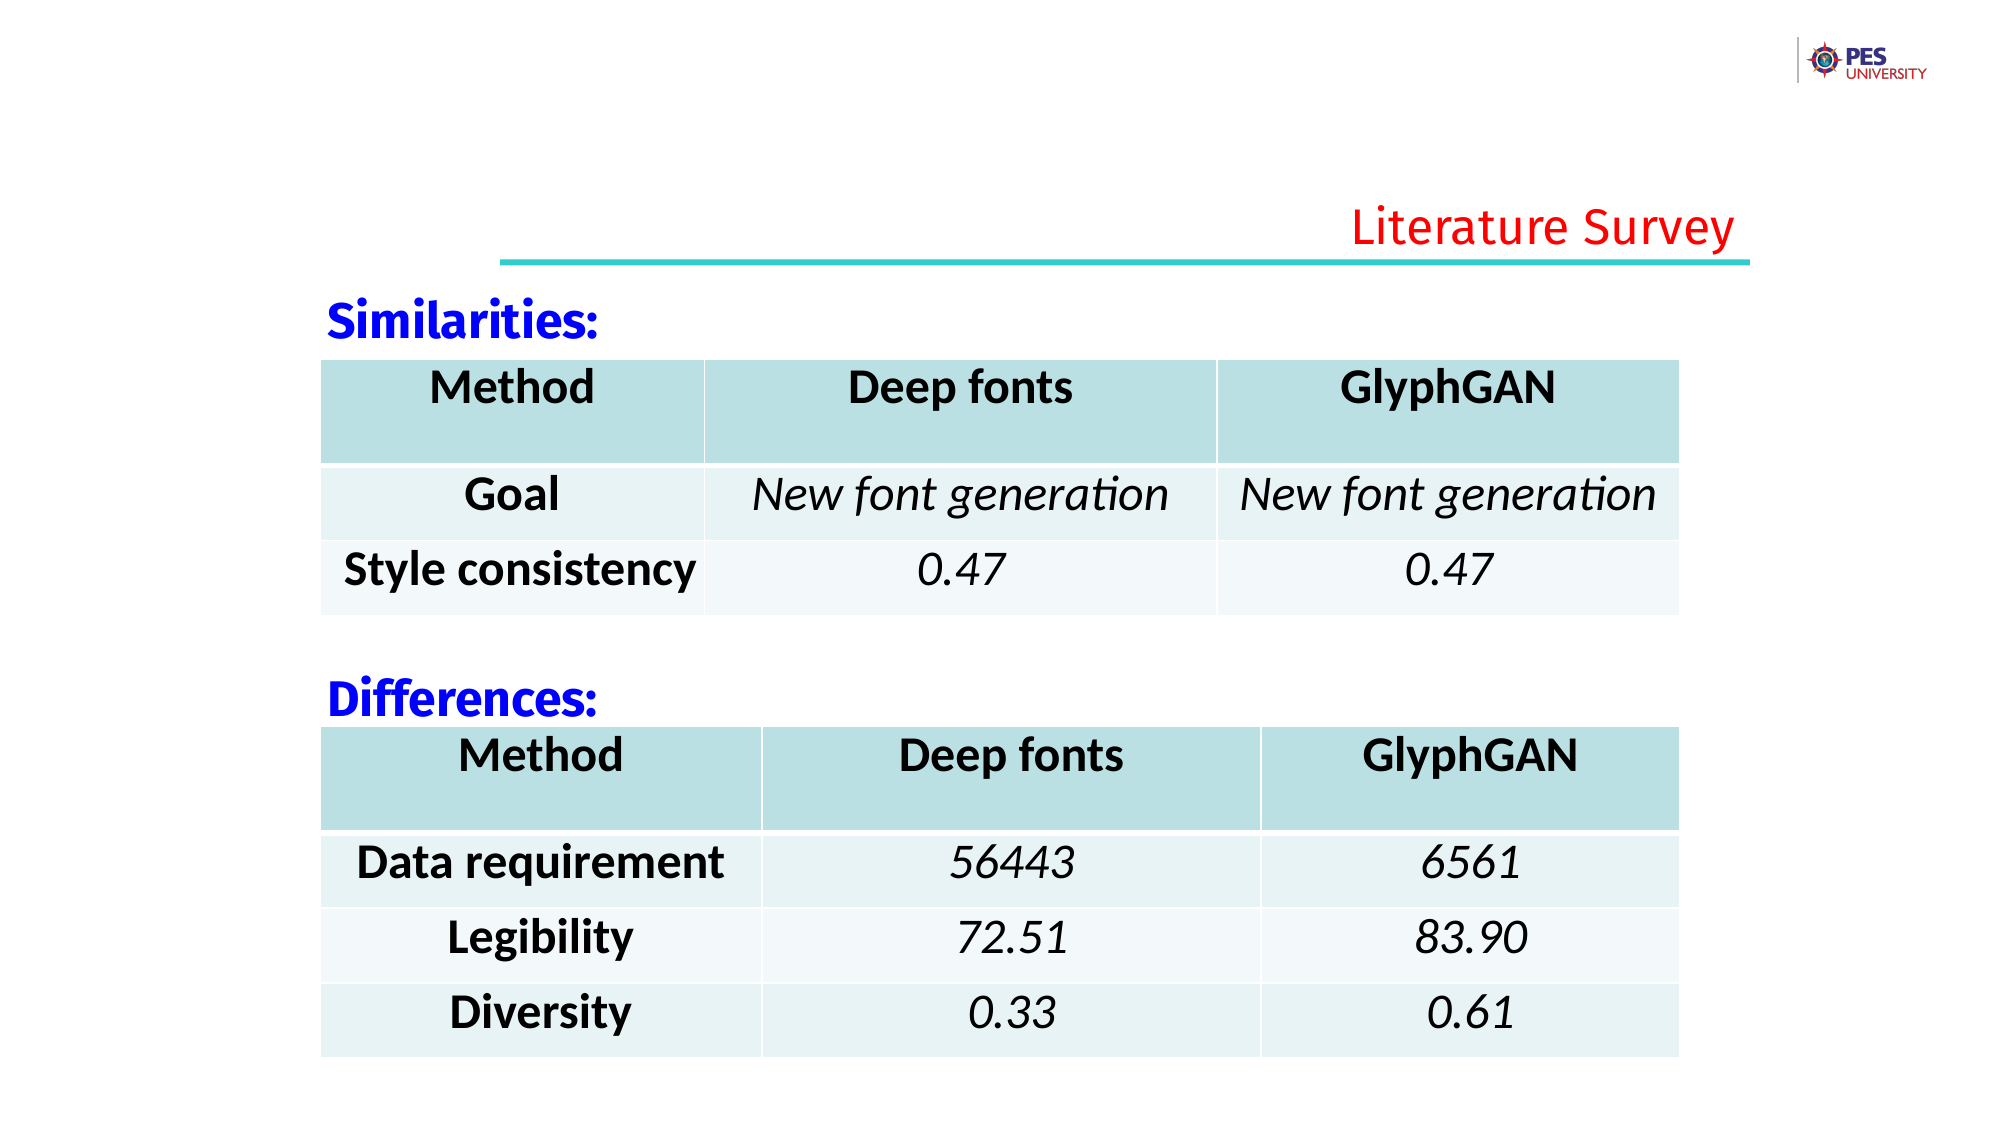

Literature Survey

Similarities:
| Method | Deep fonts | GlyphGAN |
| --- | --- | --- |
| Goal | New font generation | New font generation |
| Style consistency | 0.47 | 0.47 |
Differences:
| Method | Deep fonts | GlyphGAN |
| --- | --- | --- |
| Data requirement | 56443 | 6561 |
| Legibility | 72.51 | 83.90 |
| Diversity | 0.33 | 0.61 |